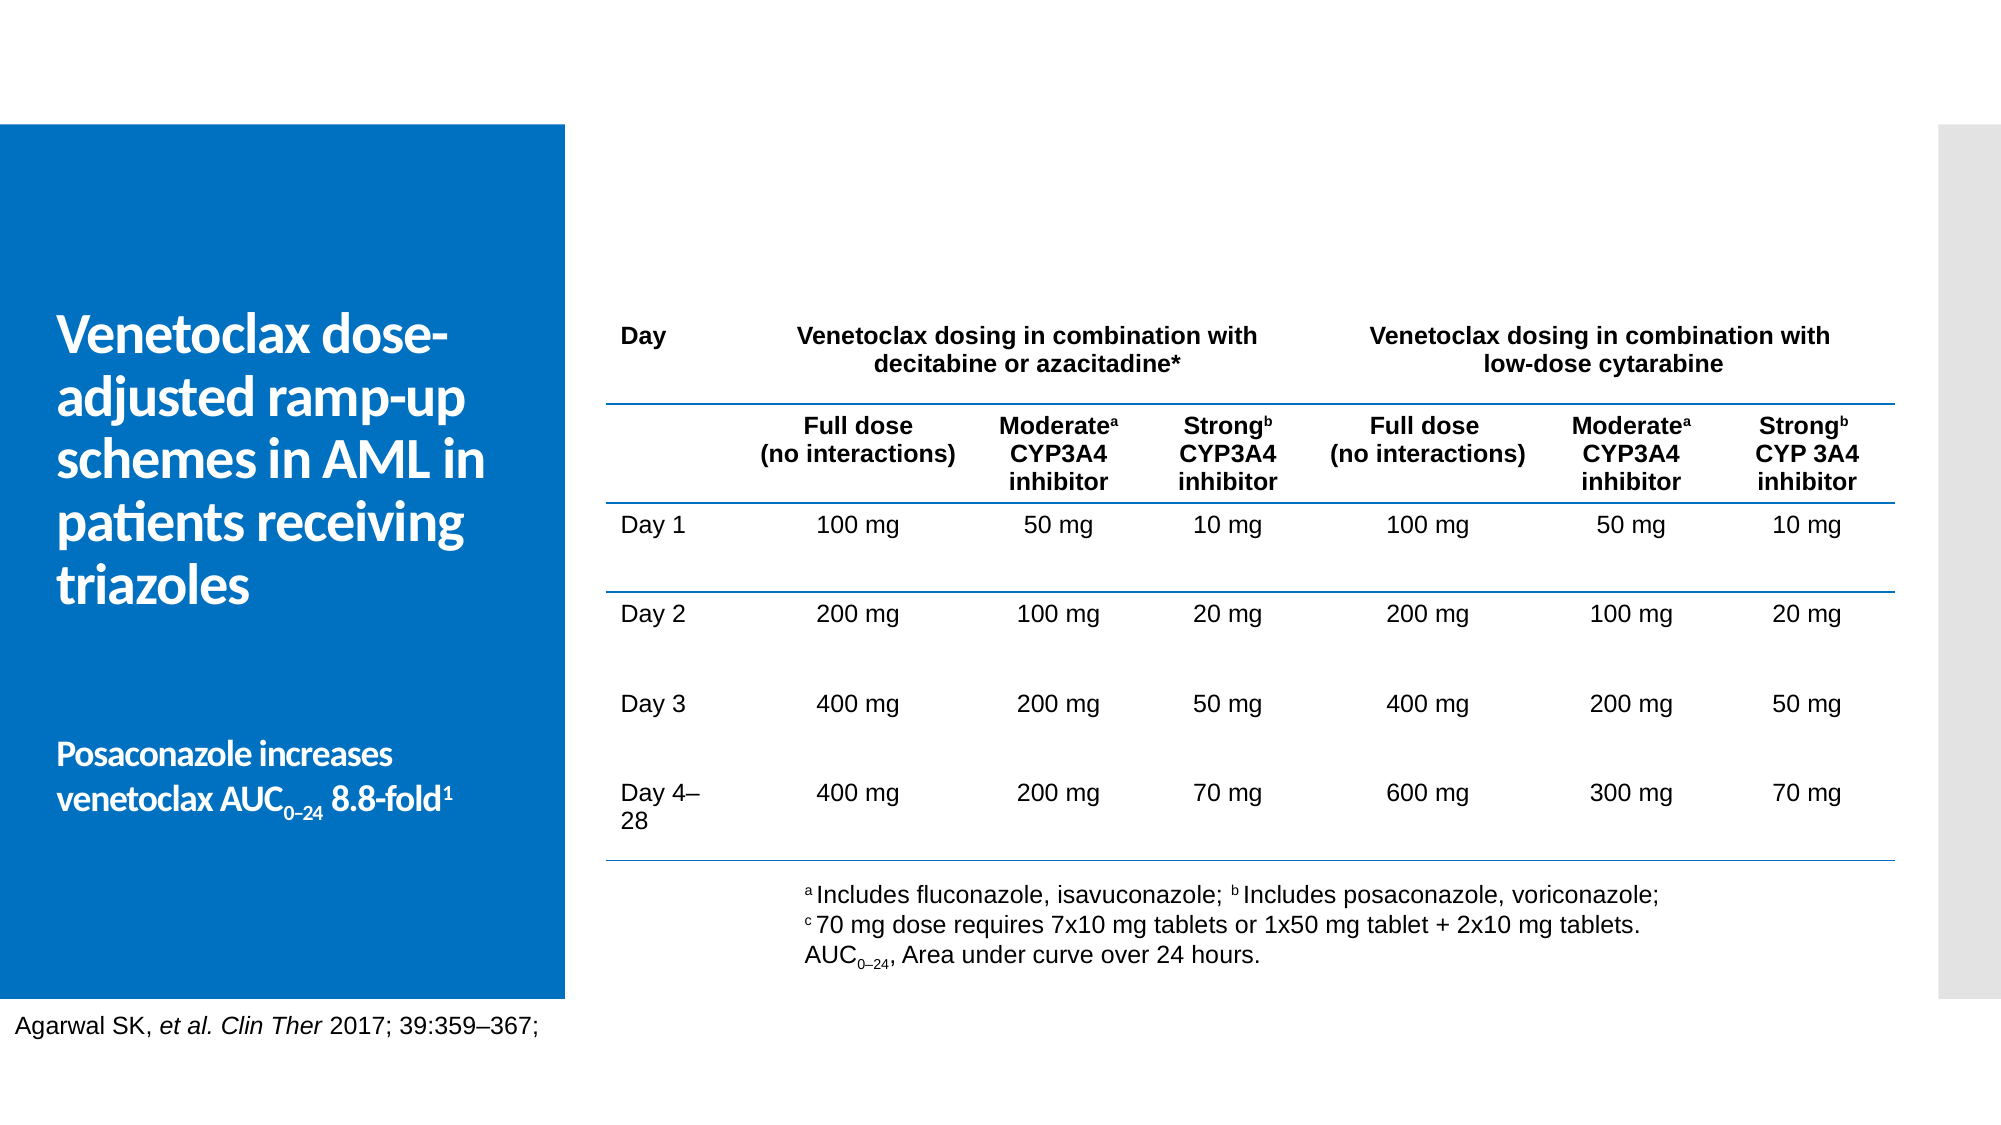

# Venetoclax dose-adjusted ramp-up schemes in AML in patients receiving triazoles Posaconazole increases venetoclax AUC0–24 8.8-fold1
| Day | Venetoclax dosing in combination with decitabine or azacitadine\* |  |  | Venetoclax dosing in combination with low-dose cytarabine |  |  |
| --- | --- | --- | --- | --- | --- | --- |
|  | Full dose (no interactions) | Moderatea CYP3A4 inhibitor | Strongb CYP3A4 inhibitor | Full dose (no interactions) | Moderatea CYP3A4 inhibitor | Strongb CYP 3A4 inhibitor |
| Day 1 | 100 mg | 50 mg | 10 mg | 100 mg | 50 mg | 10 mg |
| Day 2 | 200 mg | 100 mg | 20 mg | 200 mg | 100 mg | 20 mg |
| Day 3 | 400 mg | 200 mg | 50 mg | 400 mg | 200 mg | 50 mg |
| Day 4–28 | 400 mg | 200 mg | 70 mg | 600 mg | 300 mg | 70 mg |
a Includes fluconazole, isavuconazole; b Includes posaconazole, voriconazole;
c 70 mg dose requires 7x10 mg tablets or 1x50 mg tablet + 2x10 mg tablets.
AUC0–24, Area under curve over 24 hours.
Agarwal SK, et al. Clin Ther 2017; 39:359–367;